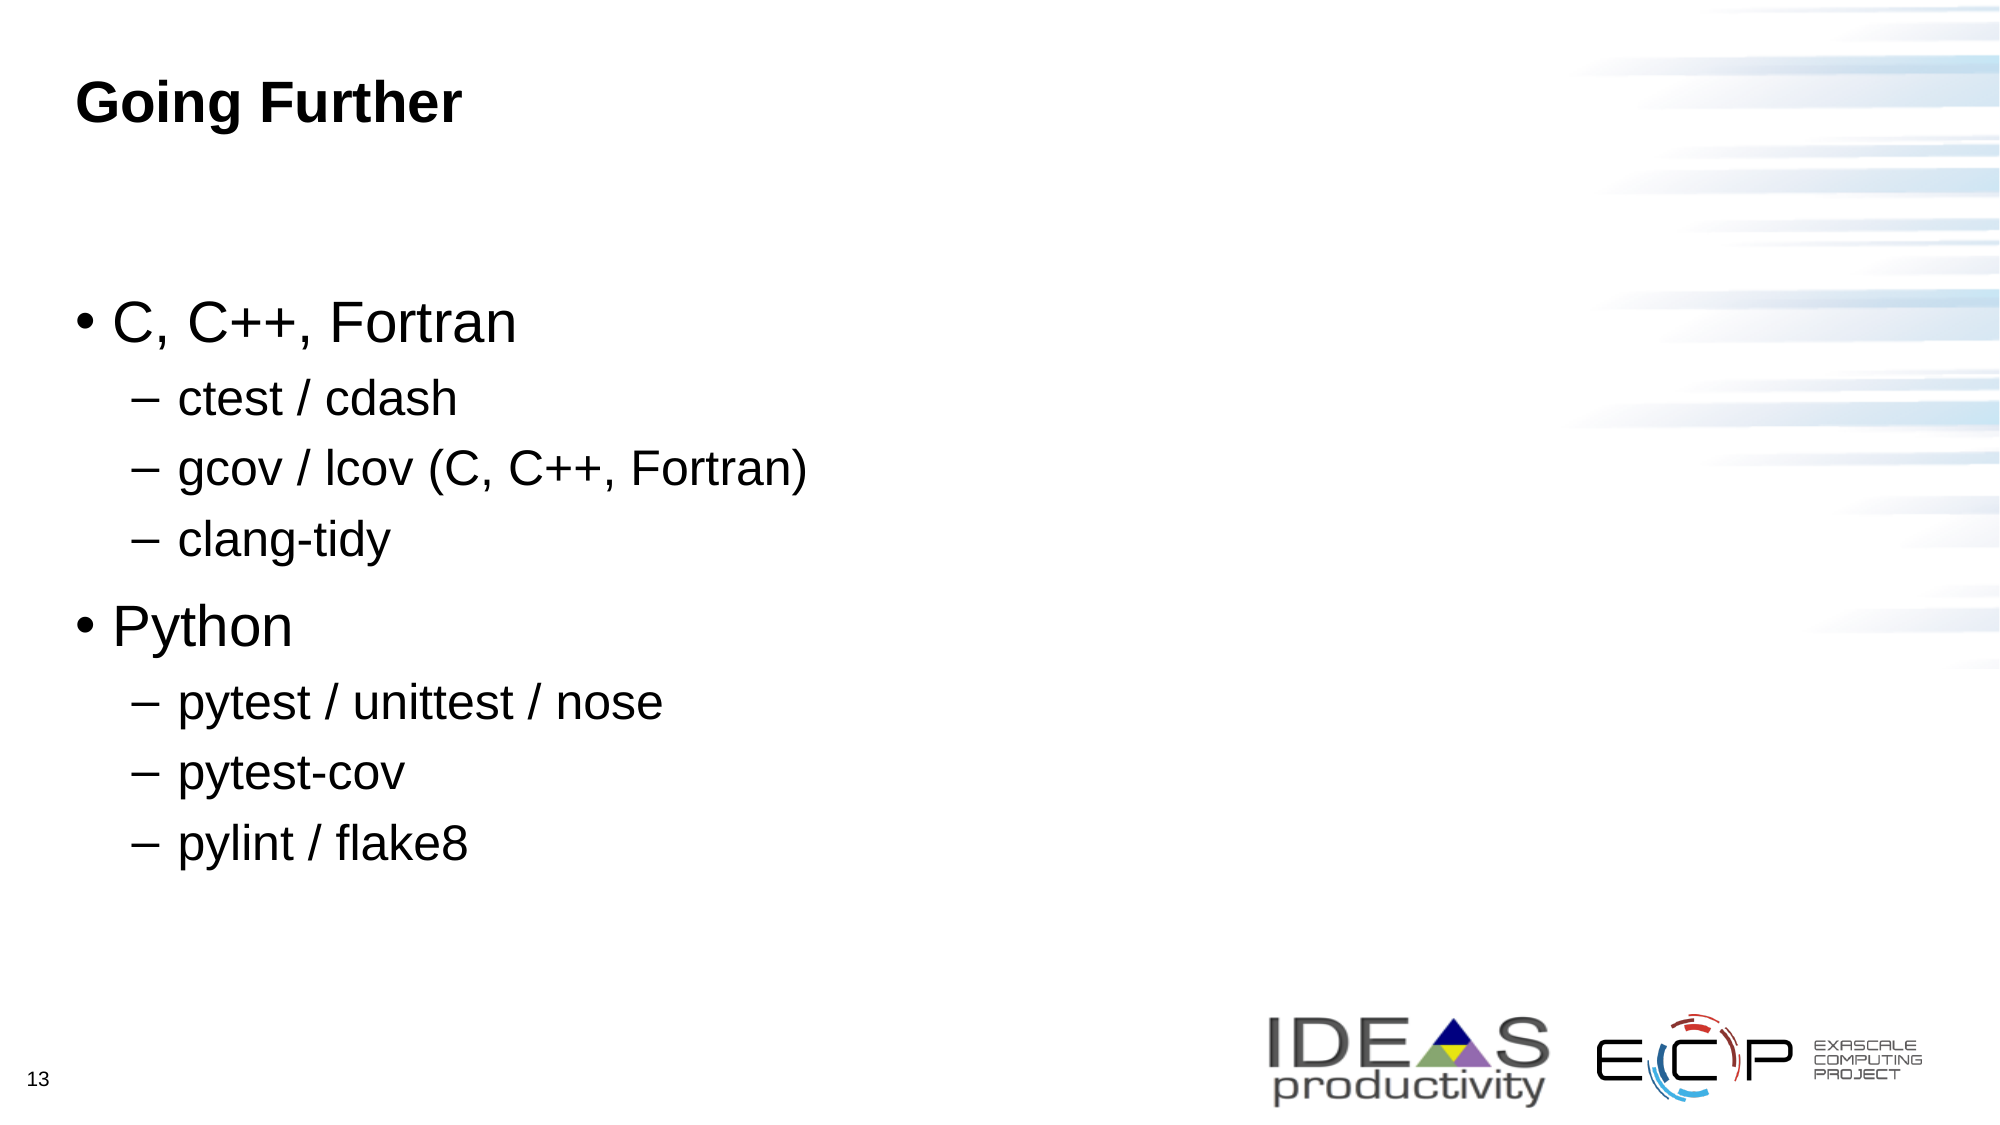

# Going Further
C, C++, Fortran
ctest / cdash
gcov / lcov (C, C++, Fortran)
clang-tidy
Python
pytest / unittest / nose
pytest-cov
pylint / flake8